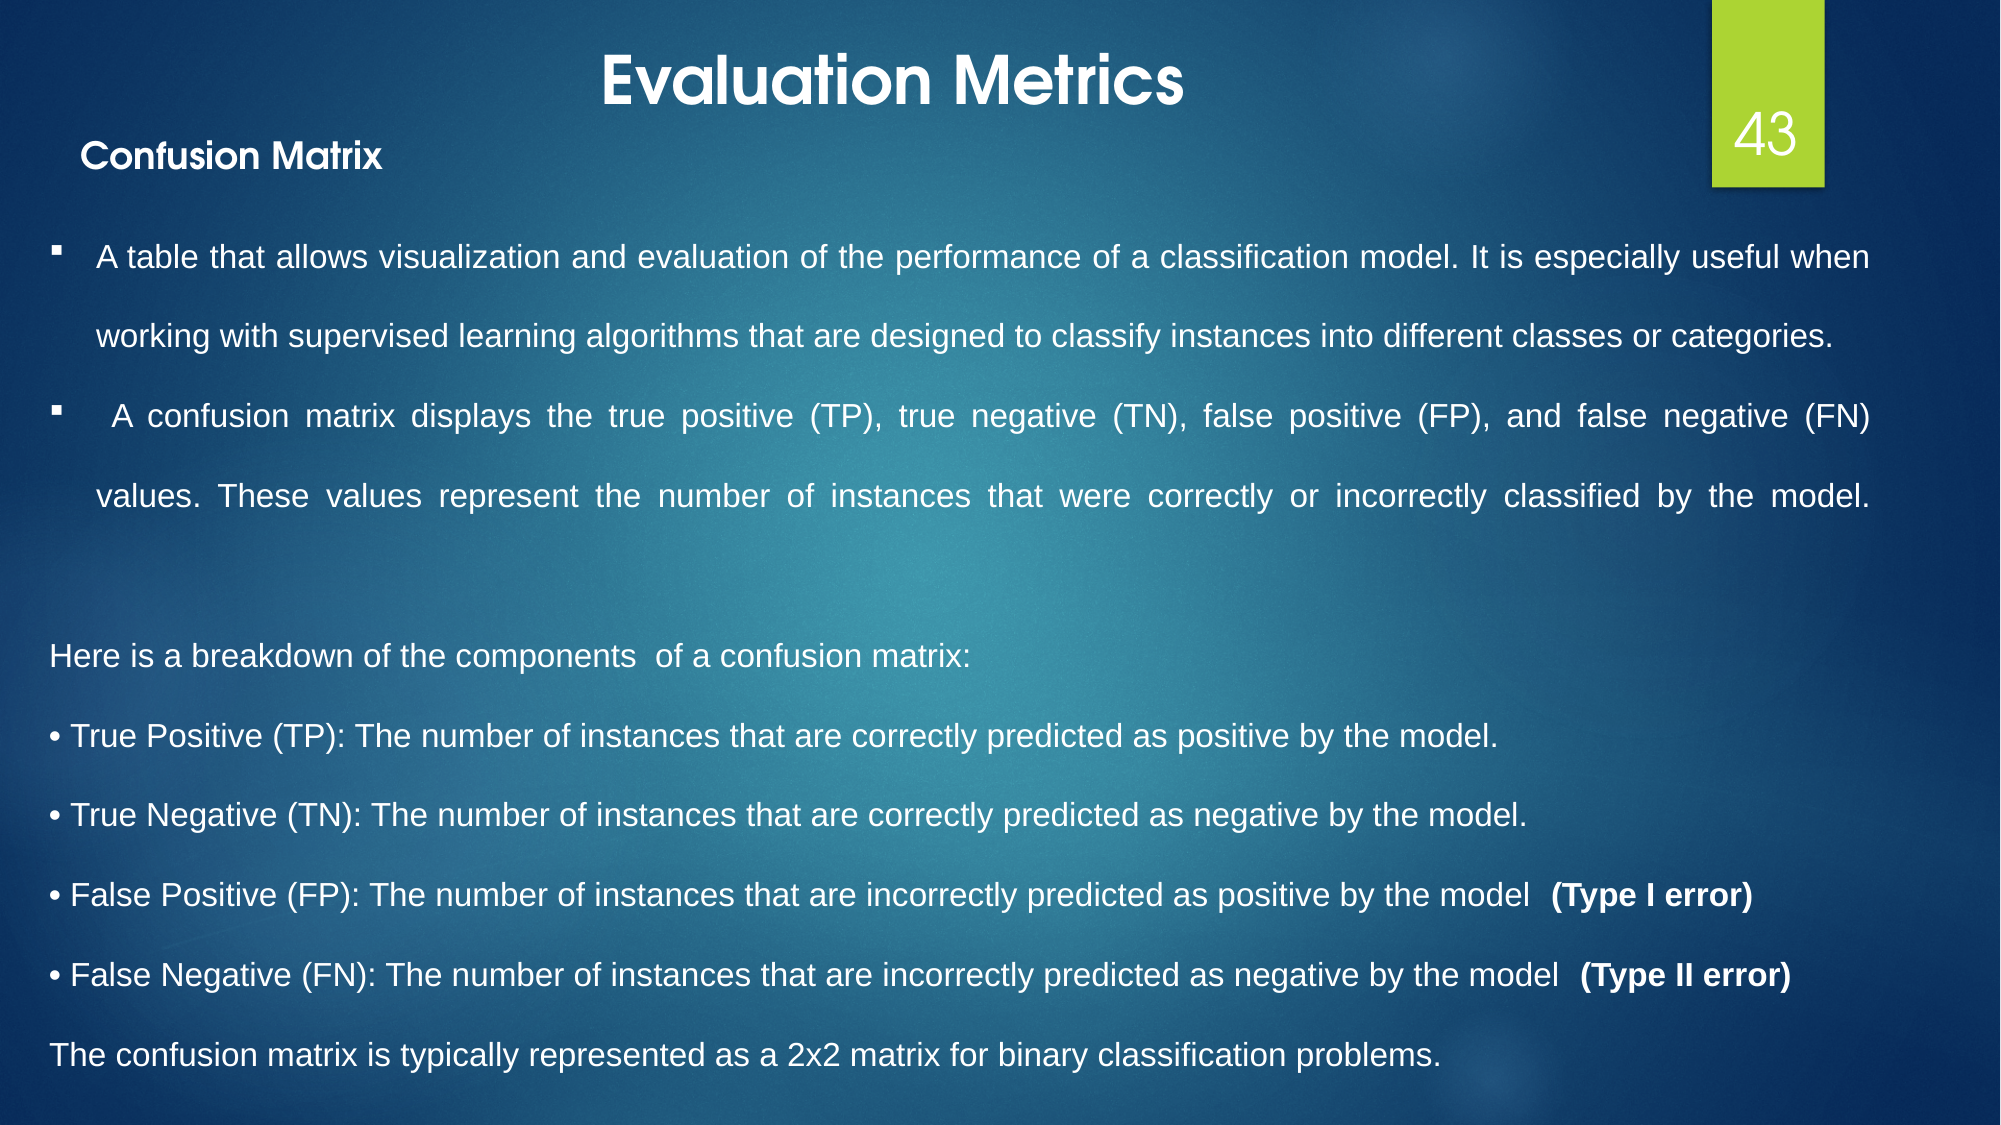

Evaluation Metrics
43
 Confusion Matrix
A table that allows visualization and evaluation of the performance of a classification model. It is especially useful when working with supervised learning algorithms that are designed to classify instances into different classes or categories.
 A confusion matrix displays the true positive (TP), true negative (TN), false positive (FP), and false negative (FN) values. These values represent the number of instances that were correctly or incorrectly classified by the model.
Here is a breakdown of the components  of a confusion matrix:
• True Positive (TP): The number of instances that are correctly predicted as positive by the model.
• True Negative (TN): The number of instances that are correctly predicted as negative by the model.
• False Positive (FP): The number of instances that are incorrectly predicted as positive by the model  (Type I error)
• False Negative (FN): The number of instances that are incorrectly predicted as negative by the model  (Type II error)
The confusion matrix is typically represented as a 2x2 matrix for binary classification problems.